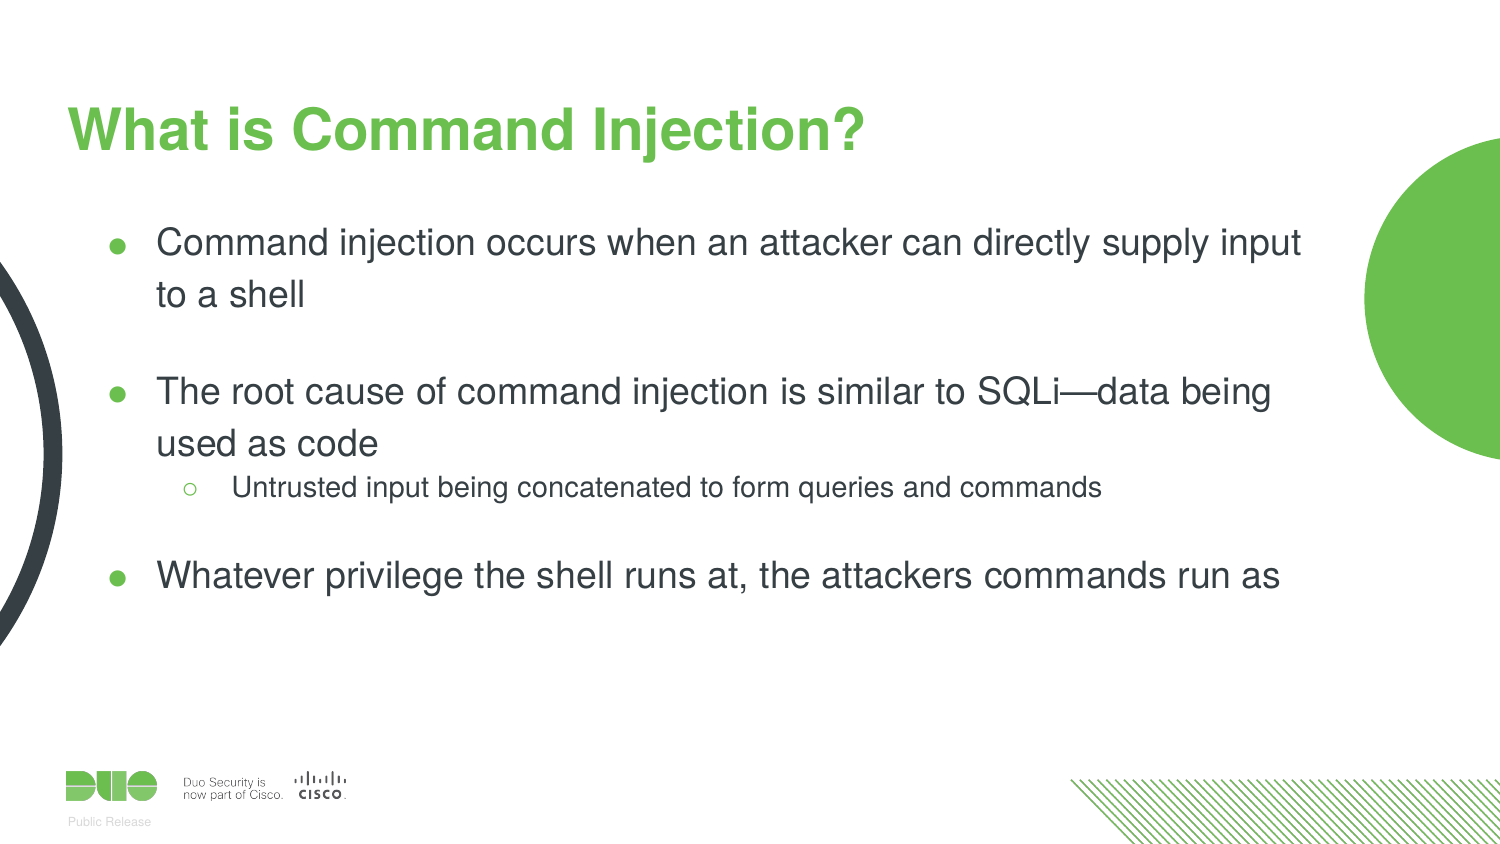

# What is Command Injection?
Command injection occurs when an attacker can directly supply input to a shell
The root cause of command injection is similar to SQLi—data being used as code
Untrusted input being concatenated to form queries and commands
Whatever privilege the shell runs at, the attackers commands run as